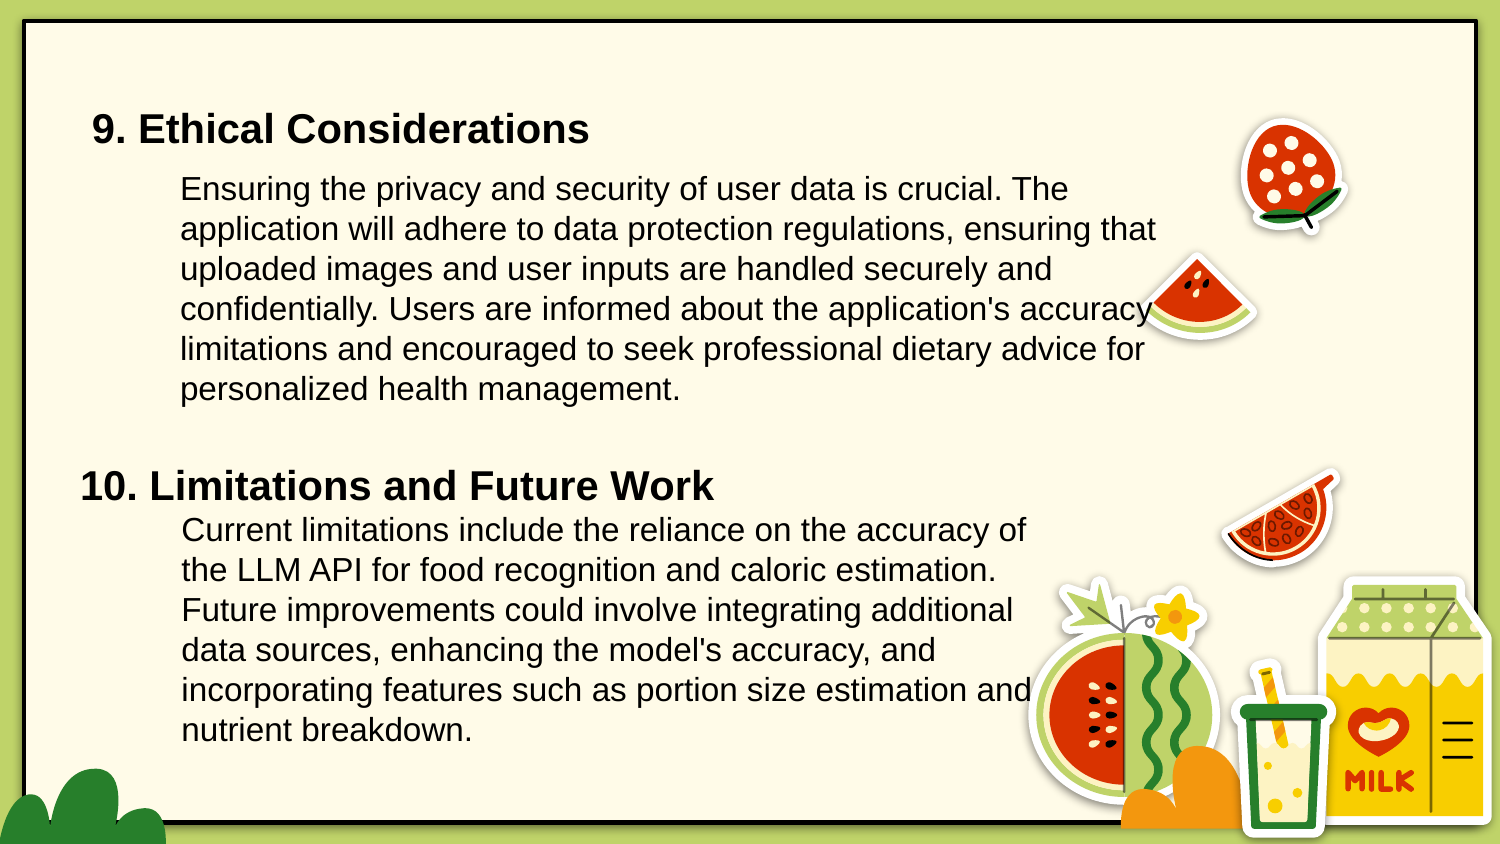

9. Ethical Considerations

Ensuring the privacy and security of user data is crucial. The application will adhere to data protection regulations, ensuring that uploaded images and user inputs are handled securely and confidentially. Users are informed about the application's accuracy limitations and encouraged to seek professional dietary advice for personalized health management.
10. Limitations and Future Work
Current limitations include the reliance on the accuracy of the LLM API for food recognition and caloric estimation. Future improvements could involve integrating additional data sources, enhancing the model's accuracy, and incorporating features such as portion size estimation and nutrient breakdown.